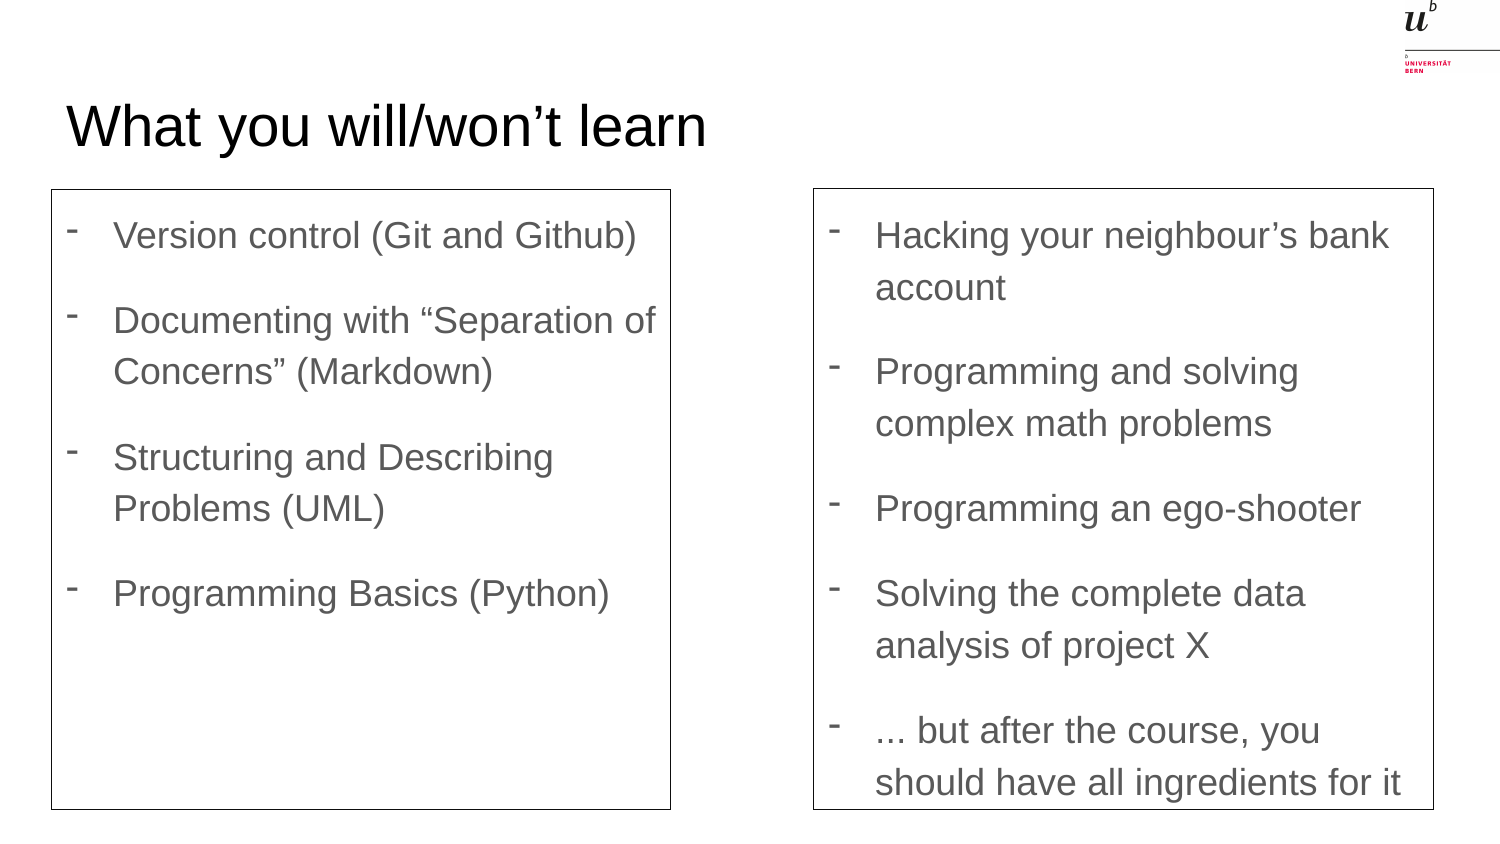

# What you will/won’t learn
Version control (Git and Github)
Documenting with “Separation of Concerns” (Markdown)
Structuring and Describing Problems (UML)
Programming Basics (Python)
Hacking your neighbour’s bank account
Programming and solving complex math problems
Programming an ego-shooter
Solving the complete data analysis of project X
... but after the course, you should have all ingredients for it